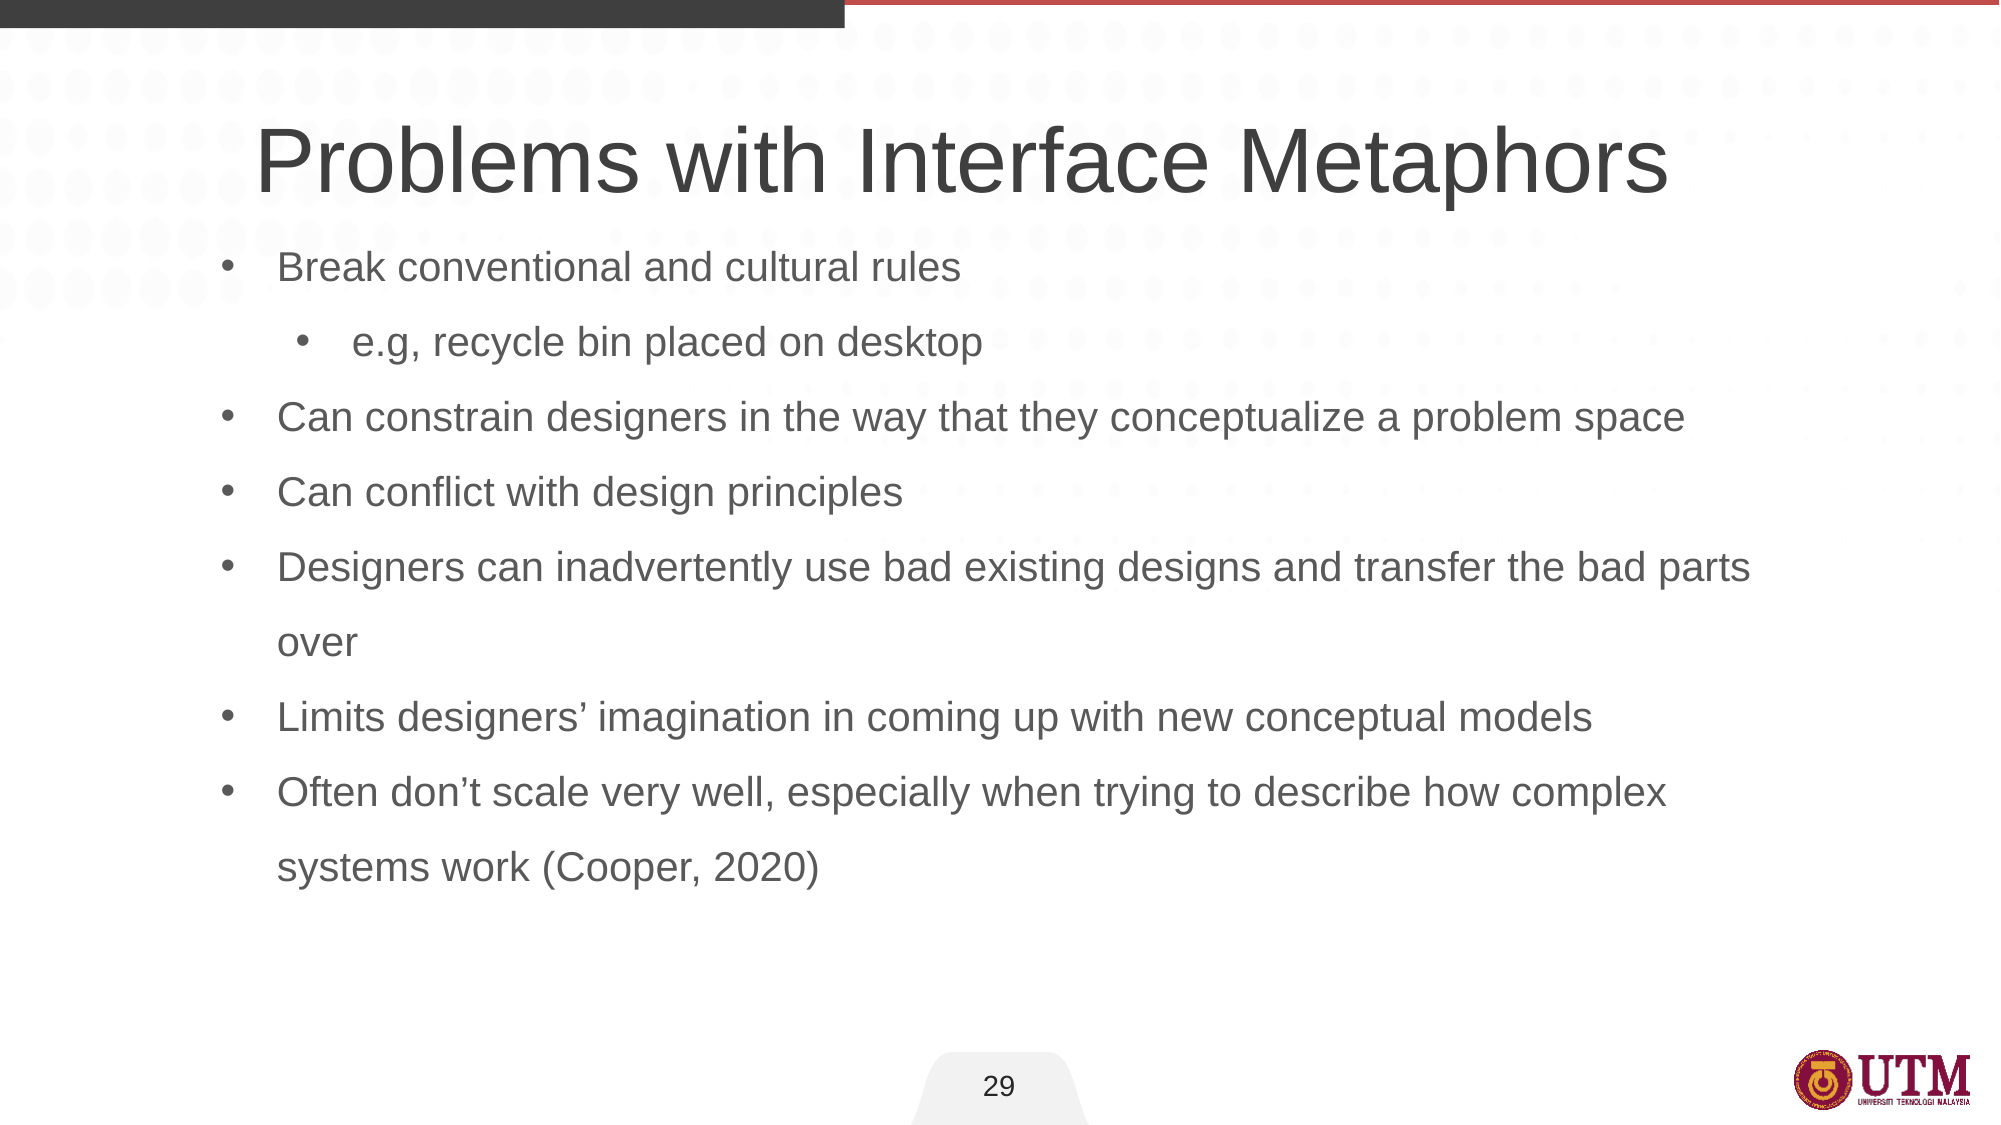

Problems with Interface Metaphors
Break conventional and cultural rules
e.g, recycle bin placed on desktop
Can constrain designers in the way that they conceptualize a problem space
Can conflict with design principles
Designers can inadvertently use bad existing designs and transfer the bad parts over
Limits designers’ imagination in coming up with new conceptual models
Often don’t scale very well, especially when trying to describe how complex systems work (Cooper, 2020)

29